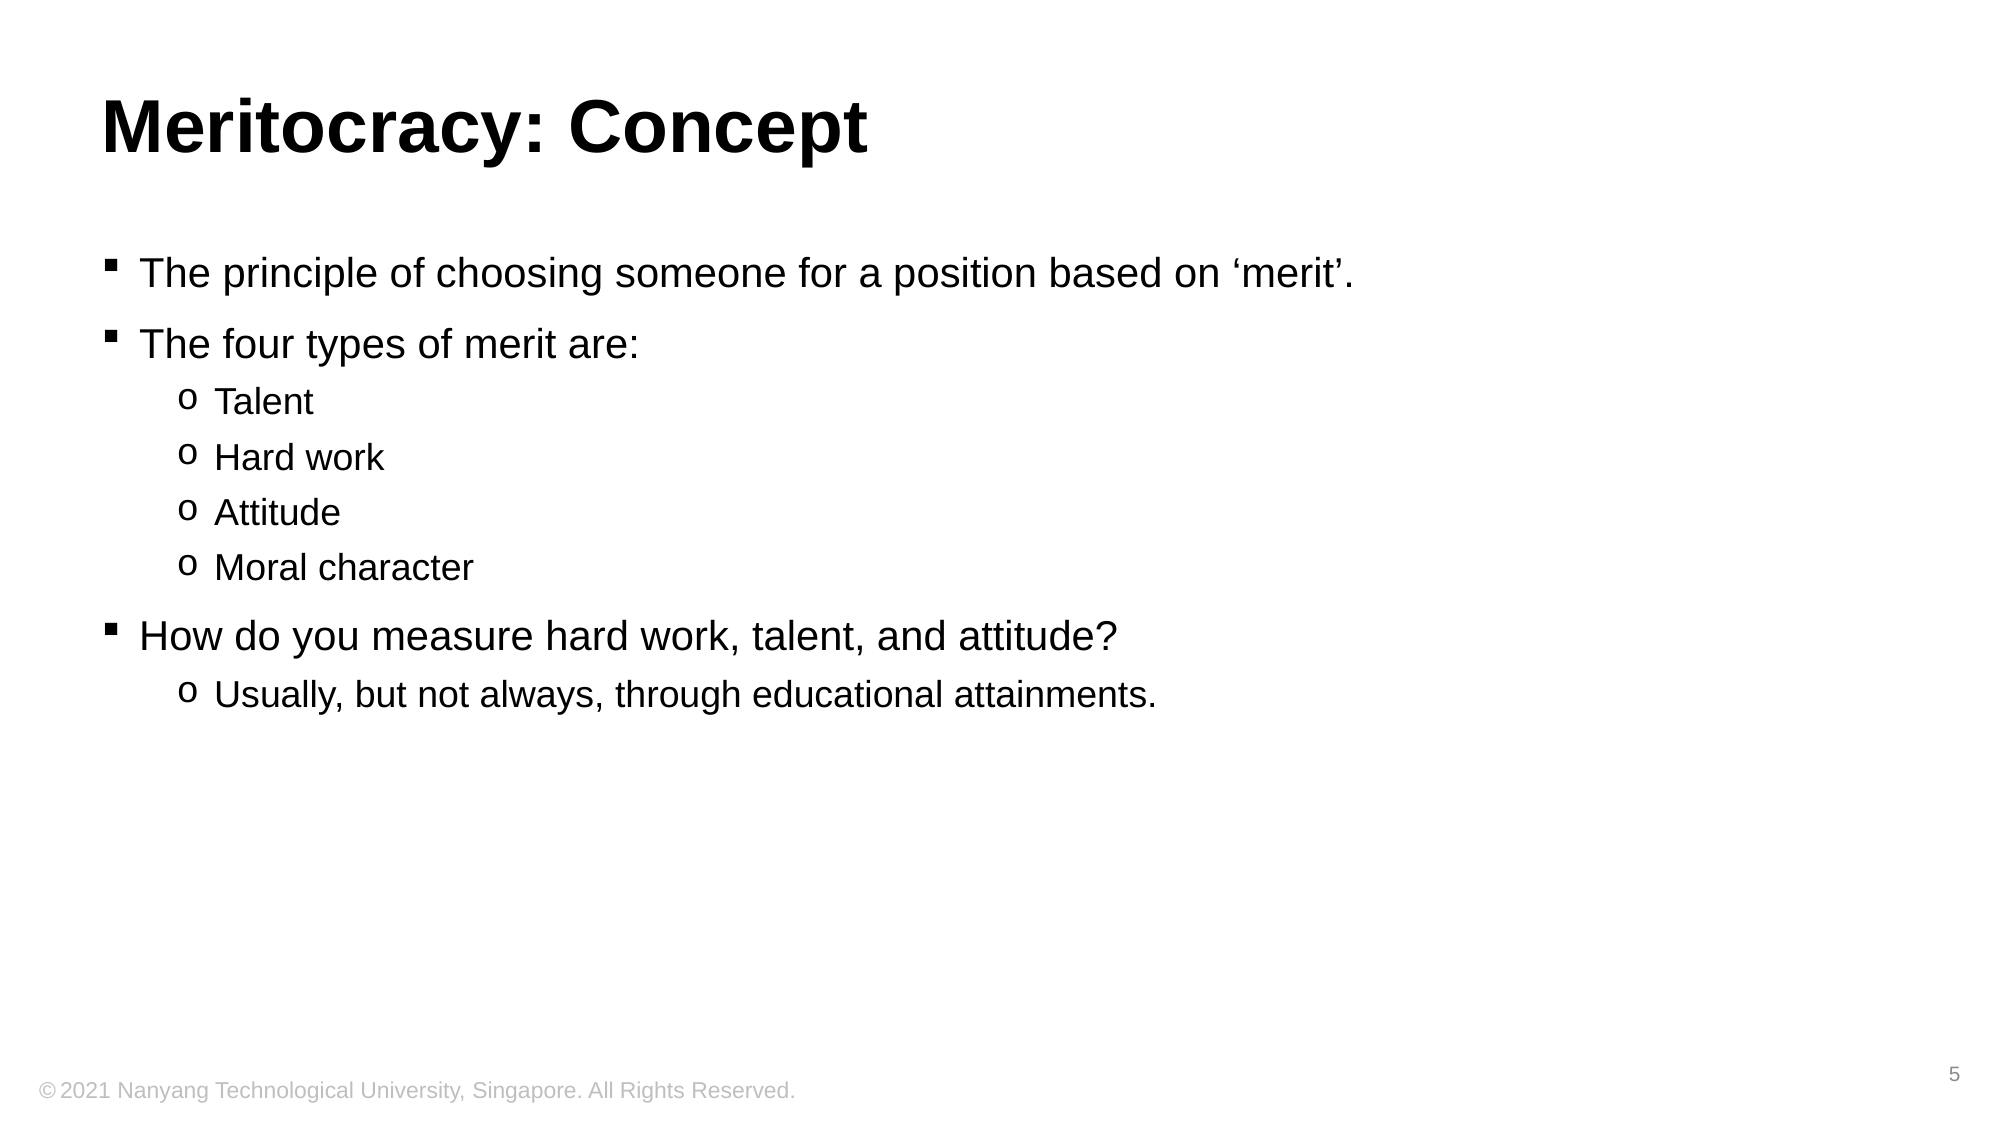

# Meritocracy: Concept
The principle of choosing someone for a position based on ‘merit’.
The four types of merit are:
Talent
Hard work
Attitude
Moral character
How do you measure hard work, talent, and attitude?
Usually, but not always, through educational attainments.
5